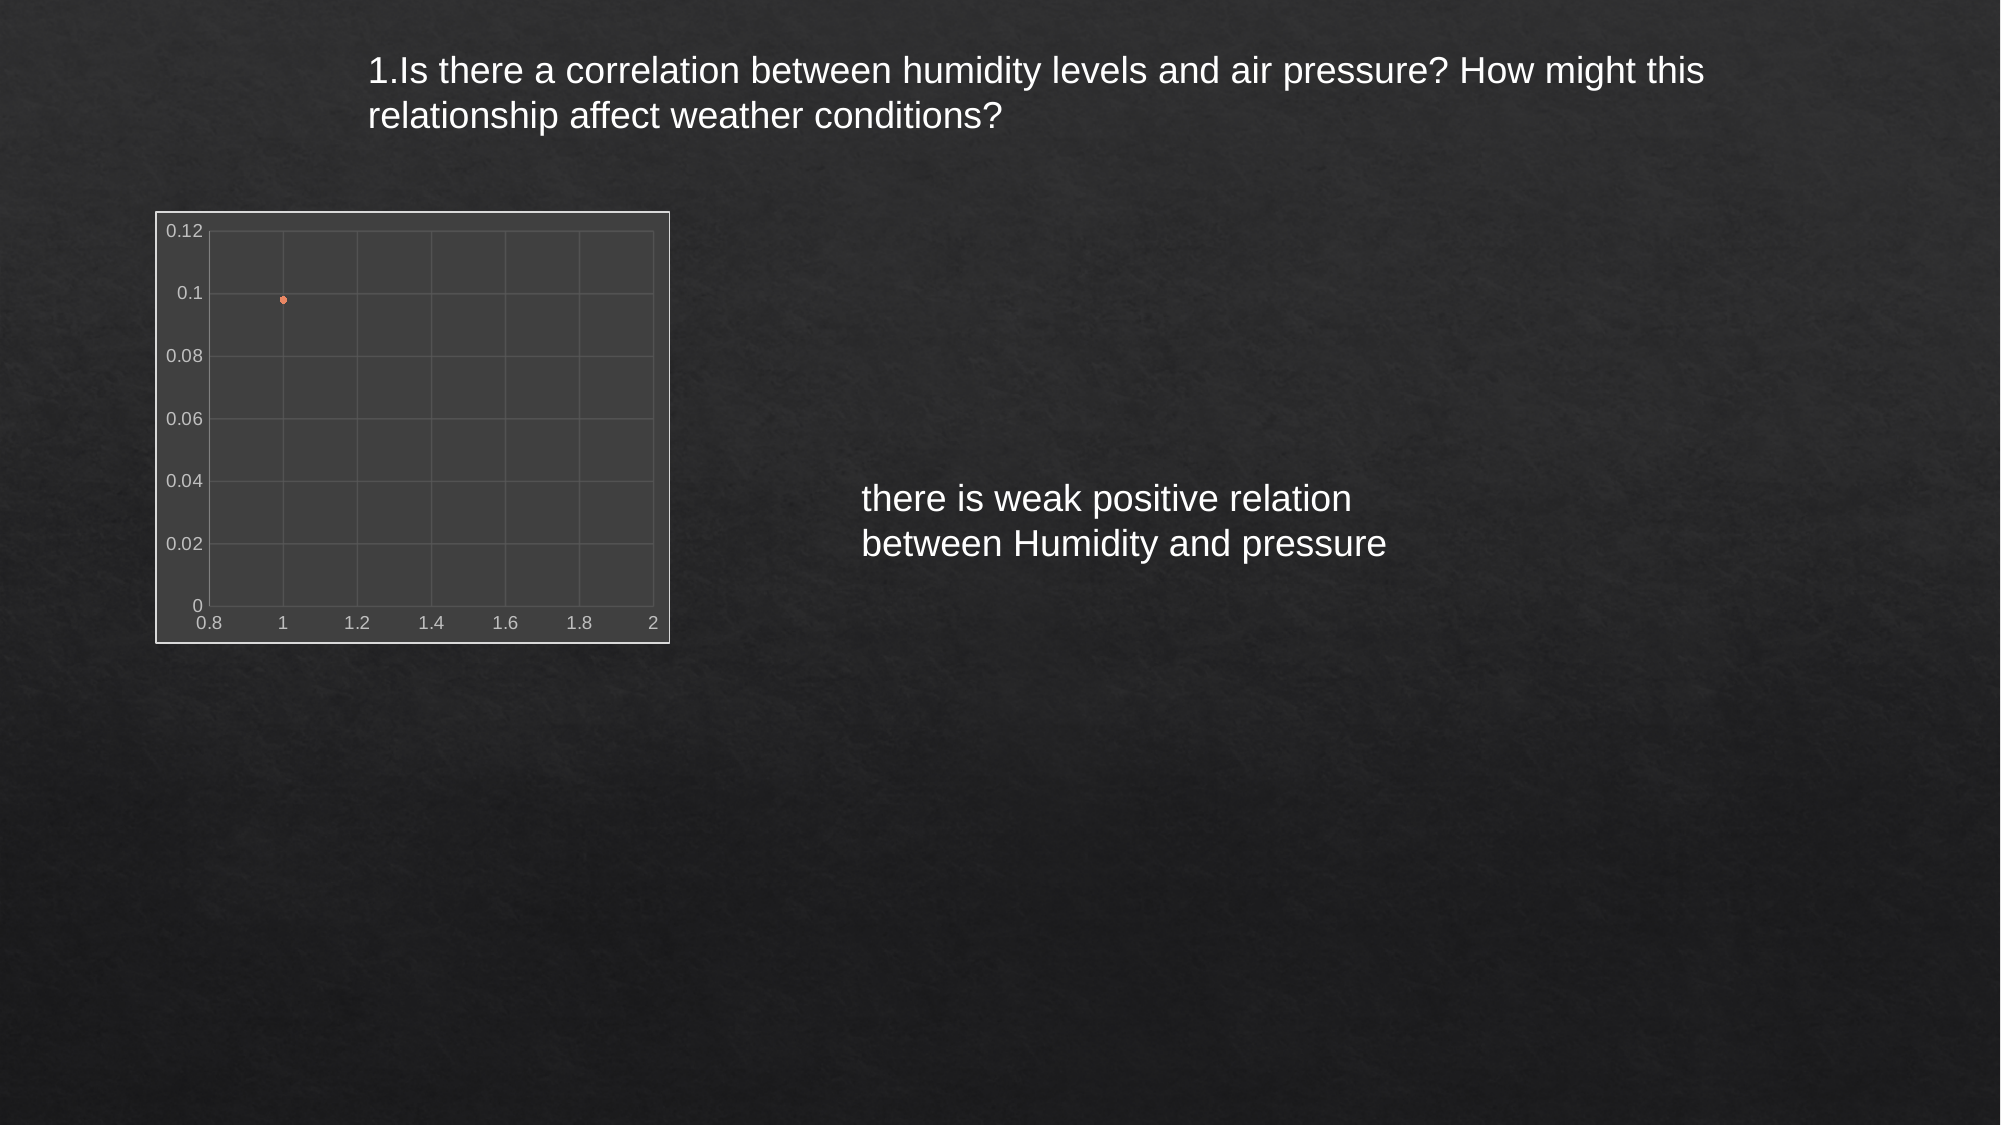

Is there a correlation between humidity levels and air pressure? How might this relationship affect weather conditions?

### Chart

| Category |  |
|---|---|
there is weak positive relation between Humidity and pressure